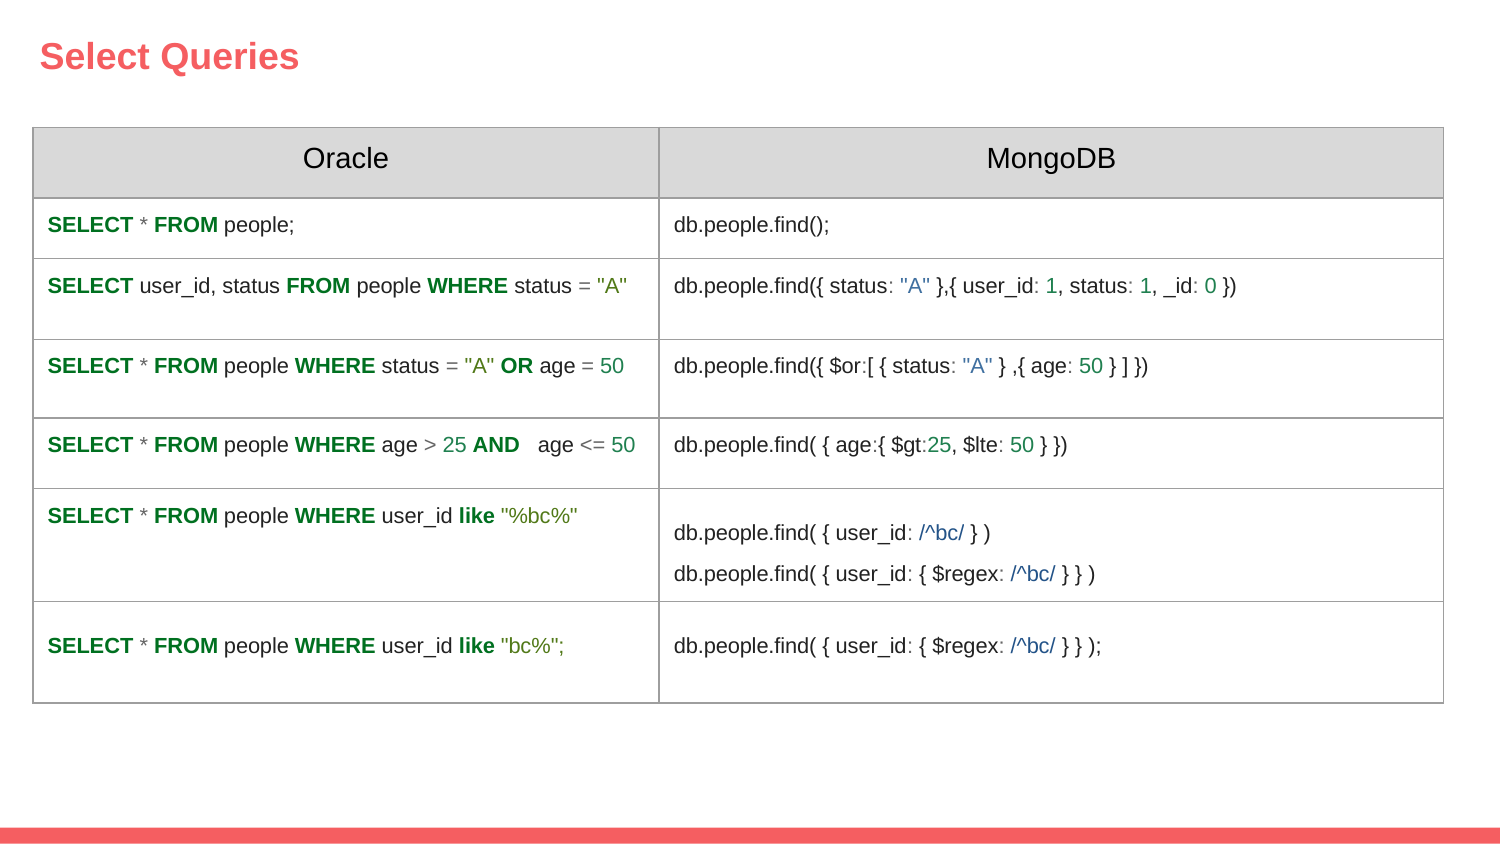

# Select Queries
| Oracle | MongoDB |
| --- | --- |
| SELECT \* FROM people; | db.people.find(); |
| SELECT user\_id, status FROM people WHERE status = "A" | db.people.find({ status: "A" },{ user\_id: 1, status: 1, \_id: 0 }) |
| SELECT \* FROM people WHERE status = "A" OR age = 50 | db.people.find({ $or:[ { status: "A" } ,{ age: 50 } ] }) |
| SELECT \* FROM people WHERE age > 25 AND age <= 50 | db.people.find( { age:{ $gt:25, $lte: 50 } }) |
| SELECT \* FROM people WHERE user\_id like "%bc%" | db.people.find( { user\_id: /^bc/ } ) db.people.find( { user\_id: { $regex: /^bc/ } } ) |
| SELECT \* FROM people WHERE user\_id like "bc%"; | db.people.find( { user\_id: { $regex: /^bc/ } } ); |